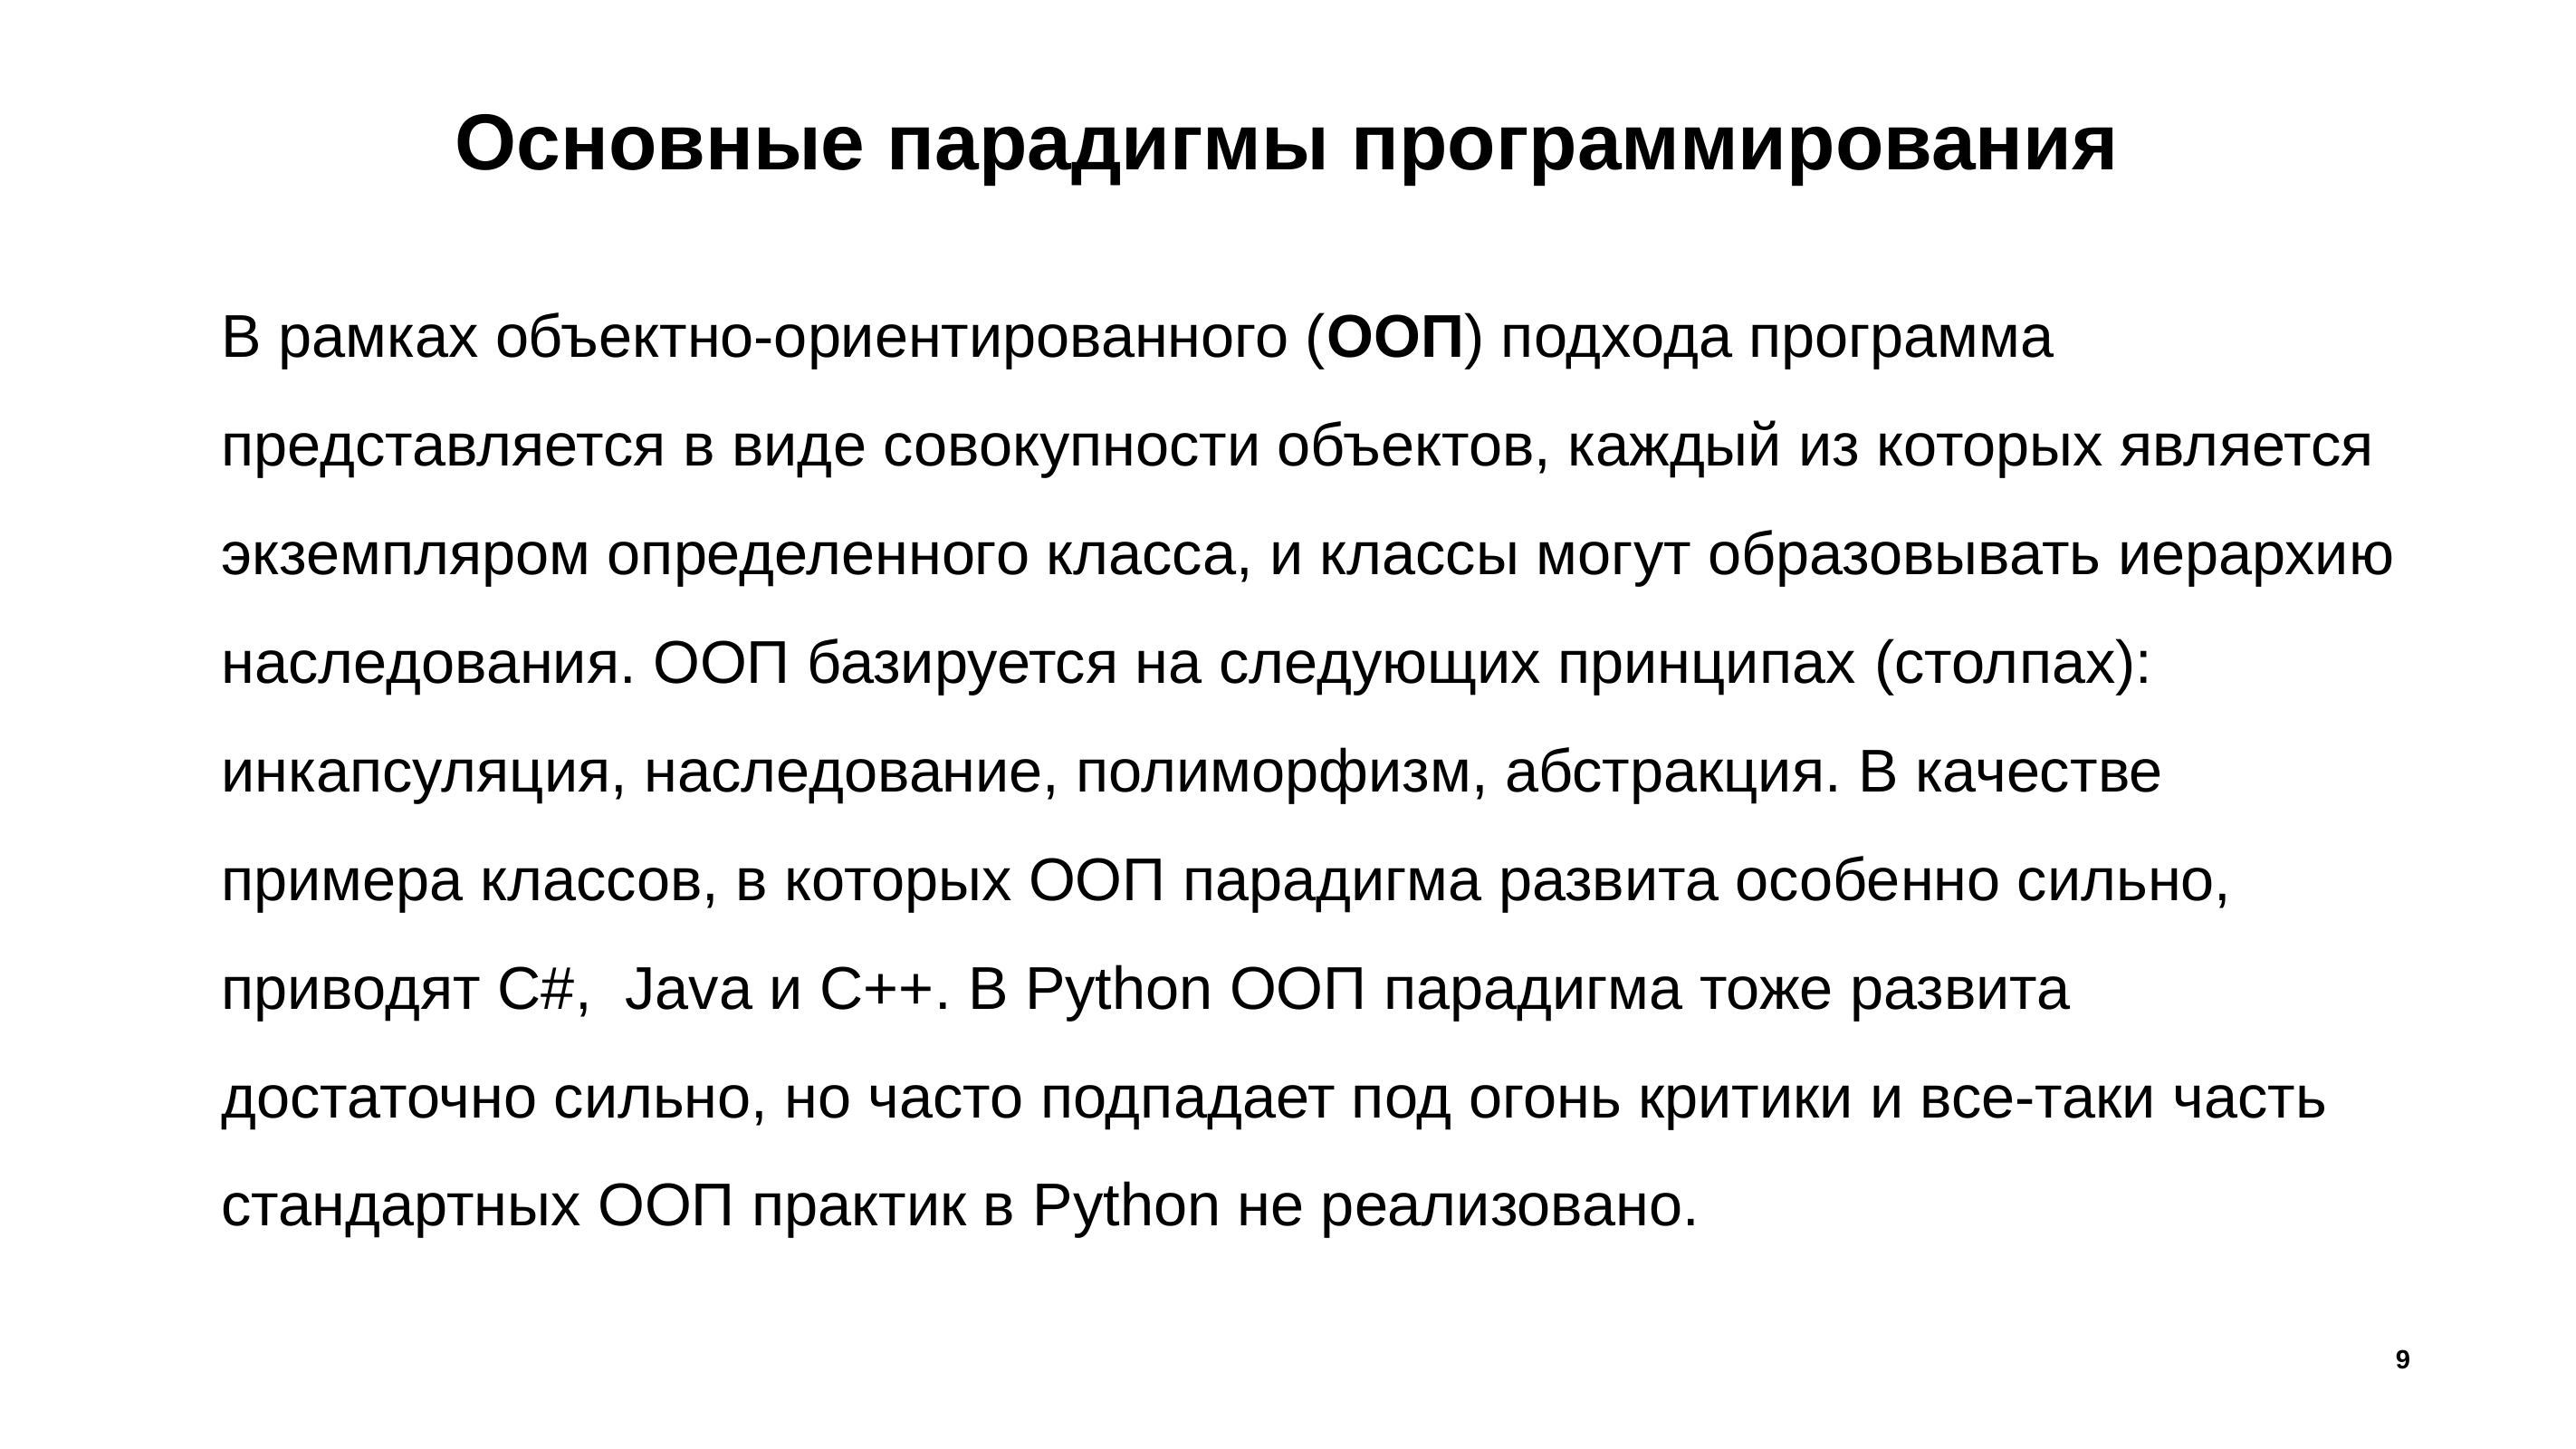

# Основные парадигмы программирования
В рамках объектно-ориентированного (ООП) подхода программа представляется в виде совокупности объектов, каждый из которых является экземпляром определенного класса, и классы могут образовывать иерархию наследования. ООП базируется на следующих принципах (столпах): инкапсуляция, наследование, полиморфизм, абстракция. В качестве примера классов, в которых ООП парадигма развита особенно сильно, приводят C#,  Java и С++. В Python ООП парадигма тоже развита достаточно сильно, но часто подпадает под огонь критики и все-таки часть стандартных ООП практик в Python не реализовано.
9